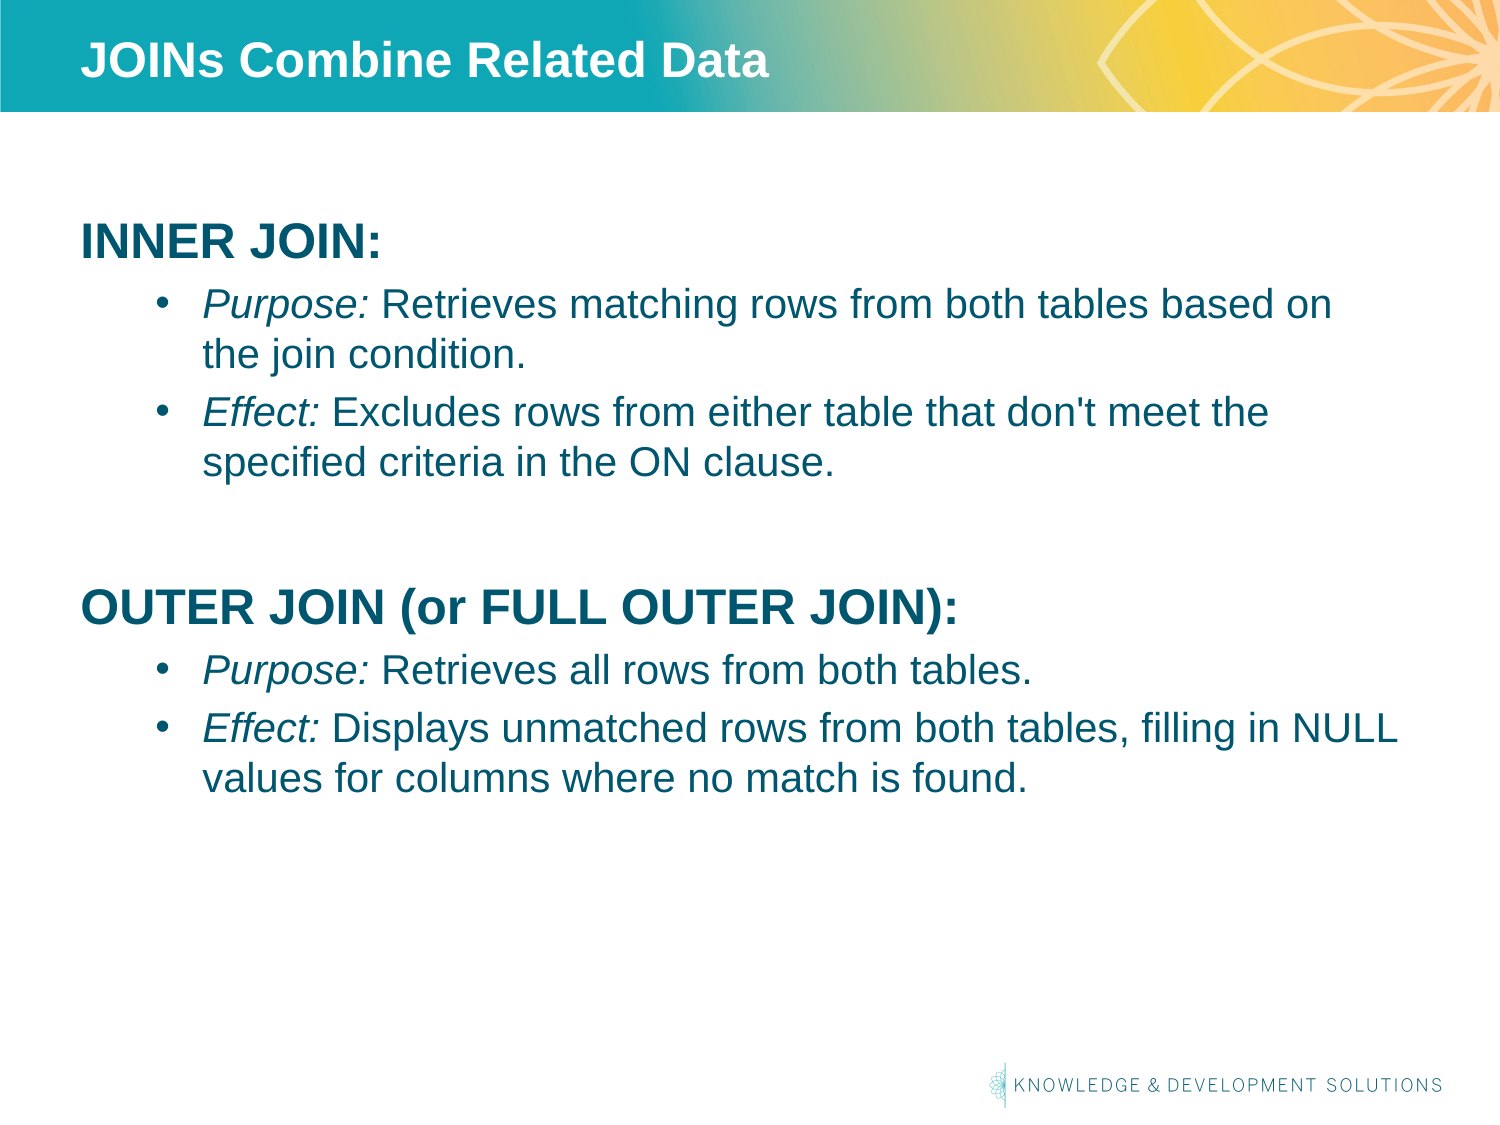

# JOINs Combine Related Data
INNER JOIN:
Purpose: Retrieves matching rows from both tables based on the join condition.
Effect: Excludes rows from either table that don't meet the specified criteria in the ON clause.

OUTER JOIN (or FULL OUTER JOIN):
Purpose: Retrieves all rows from both tables.
Effect: Displays unmatched rows from both tables, filling in NULL values for columns where no match is found.